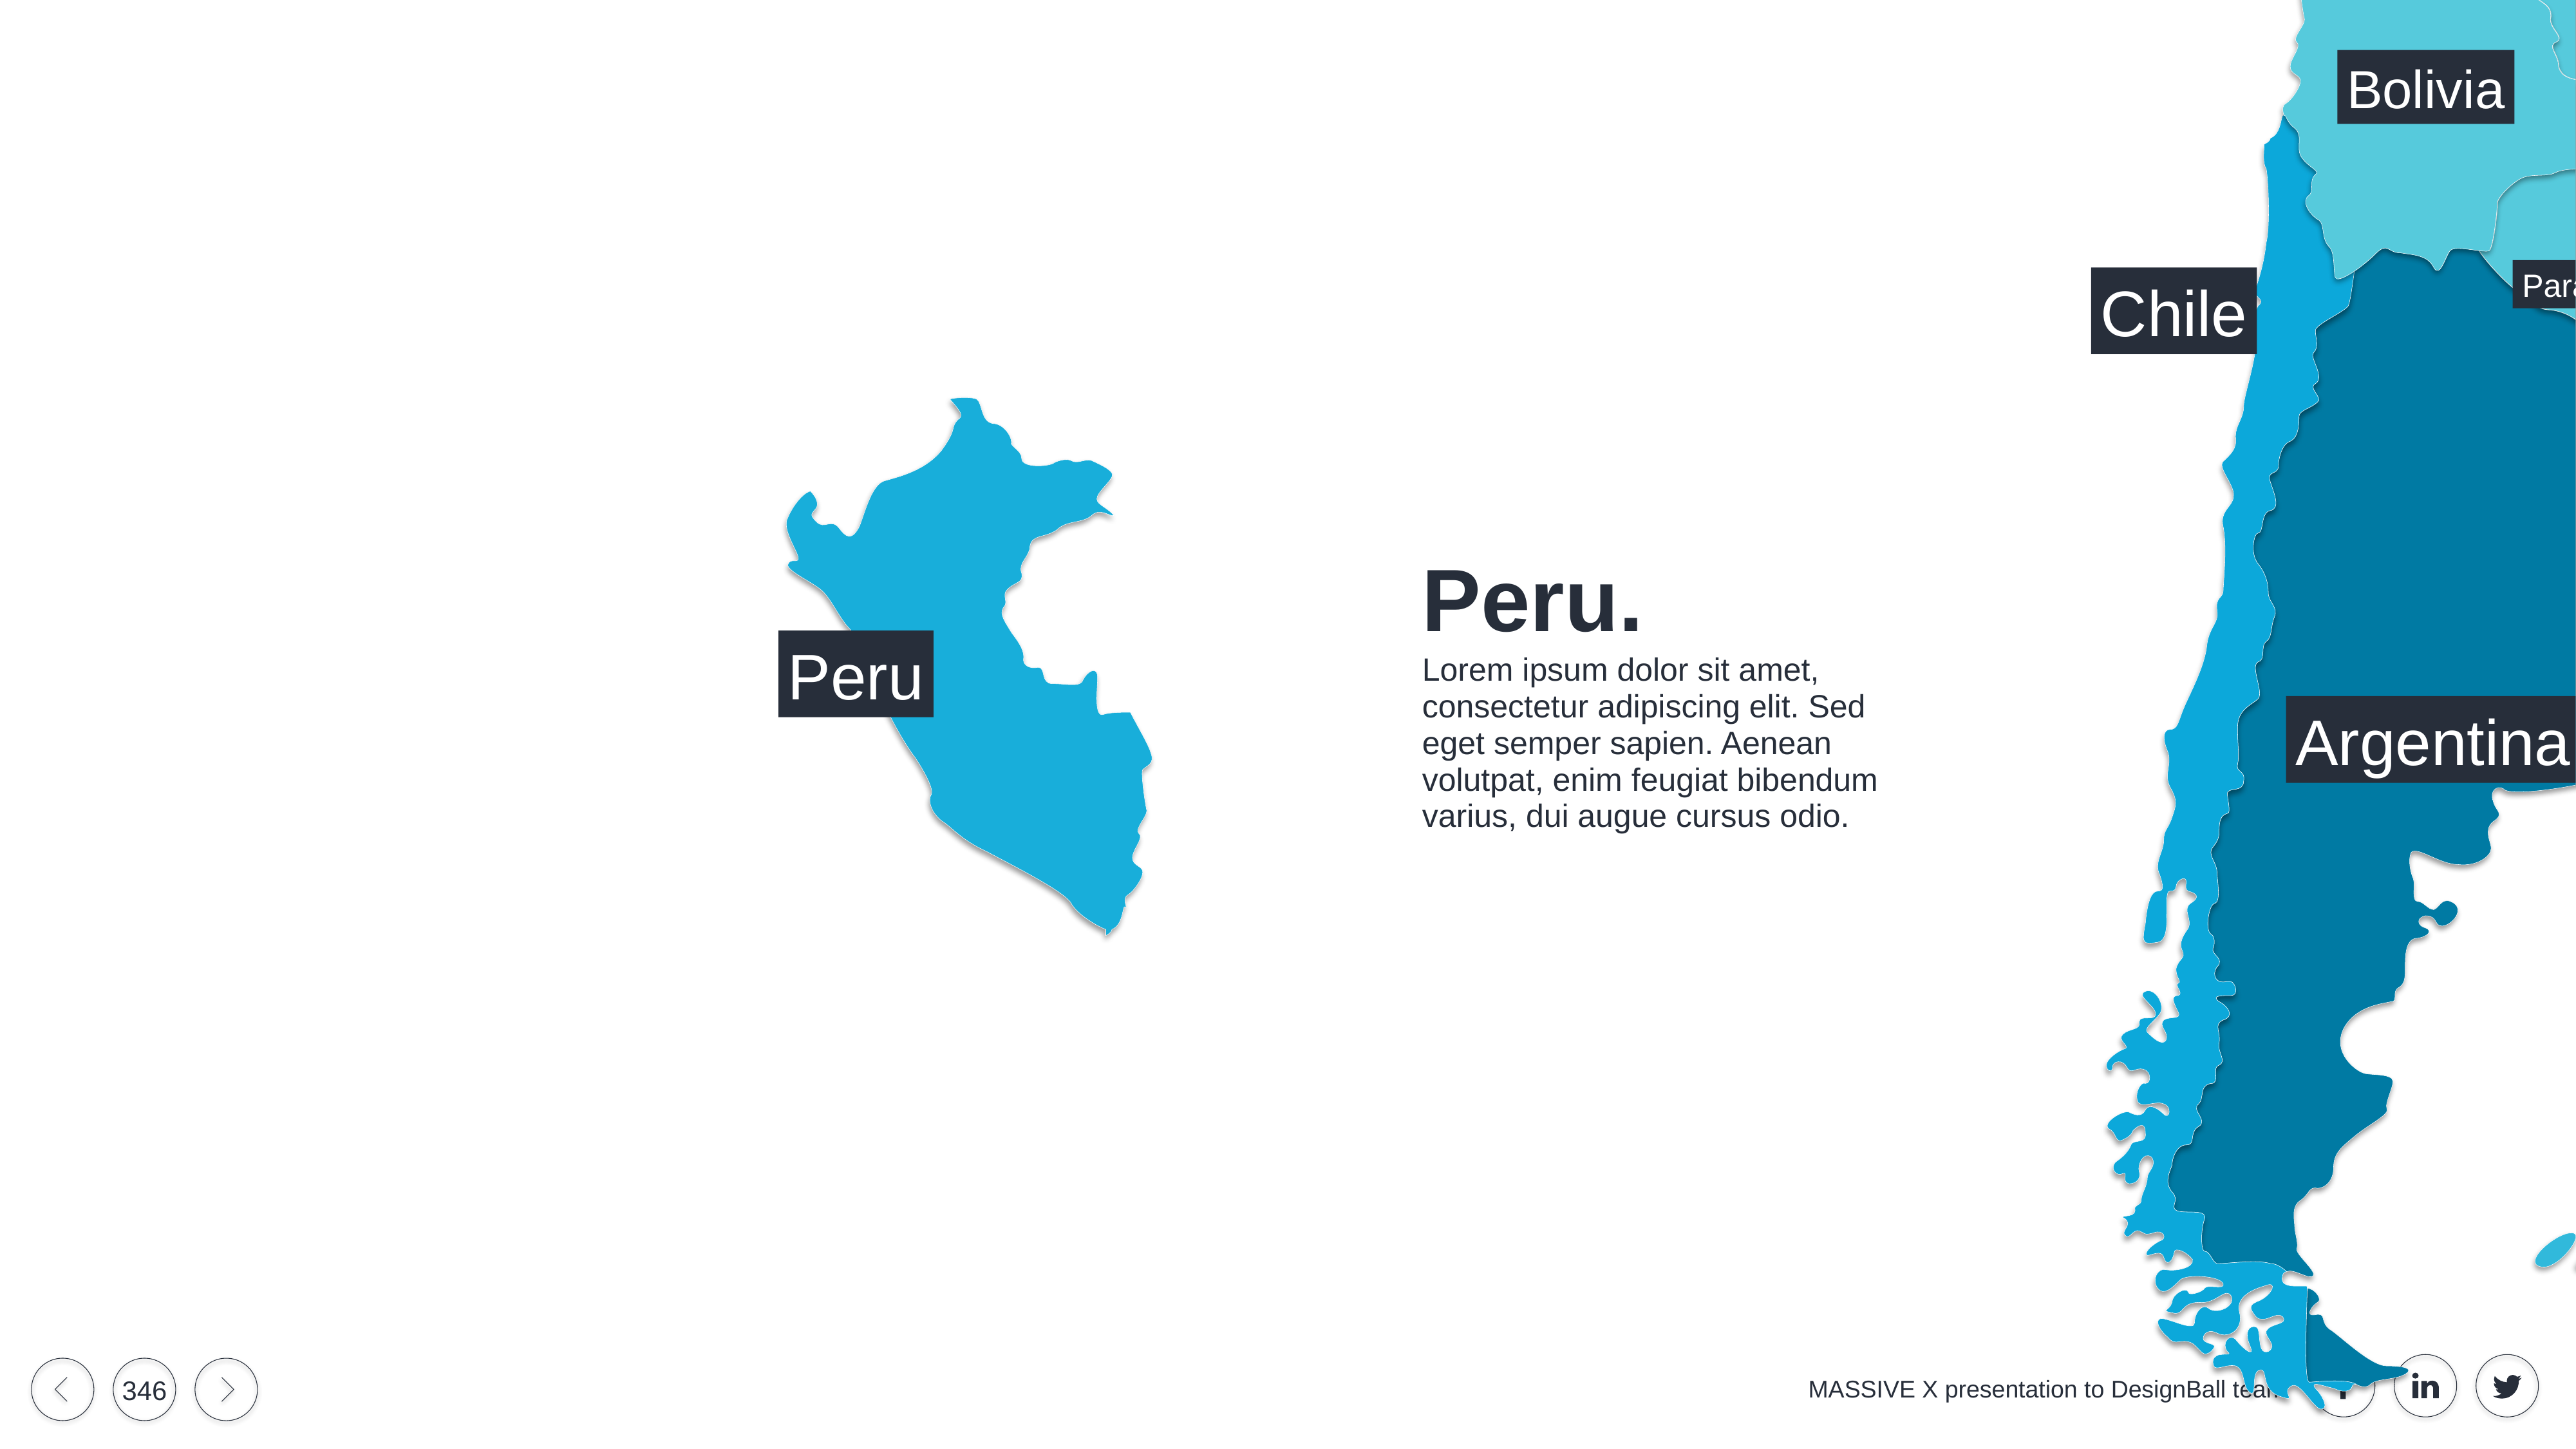

Nicaragua

Costa Rica

Venezuela

Panama
Guyana
Suriname

Colombia

Ecuador
Brazil

Bolivia

Paraguay
Chile

Peru.
Lorem ipsum dolor sit amet, consectetur adipiscing elit. Sed eget semper sapien. Aenean volutpat, enim feugiat bibendum varius, dui augue cursus odio.
Uruguay
Peru
Argentina